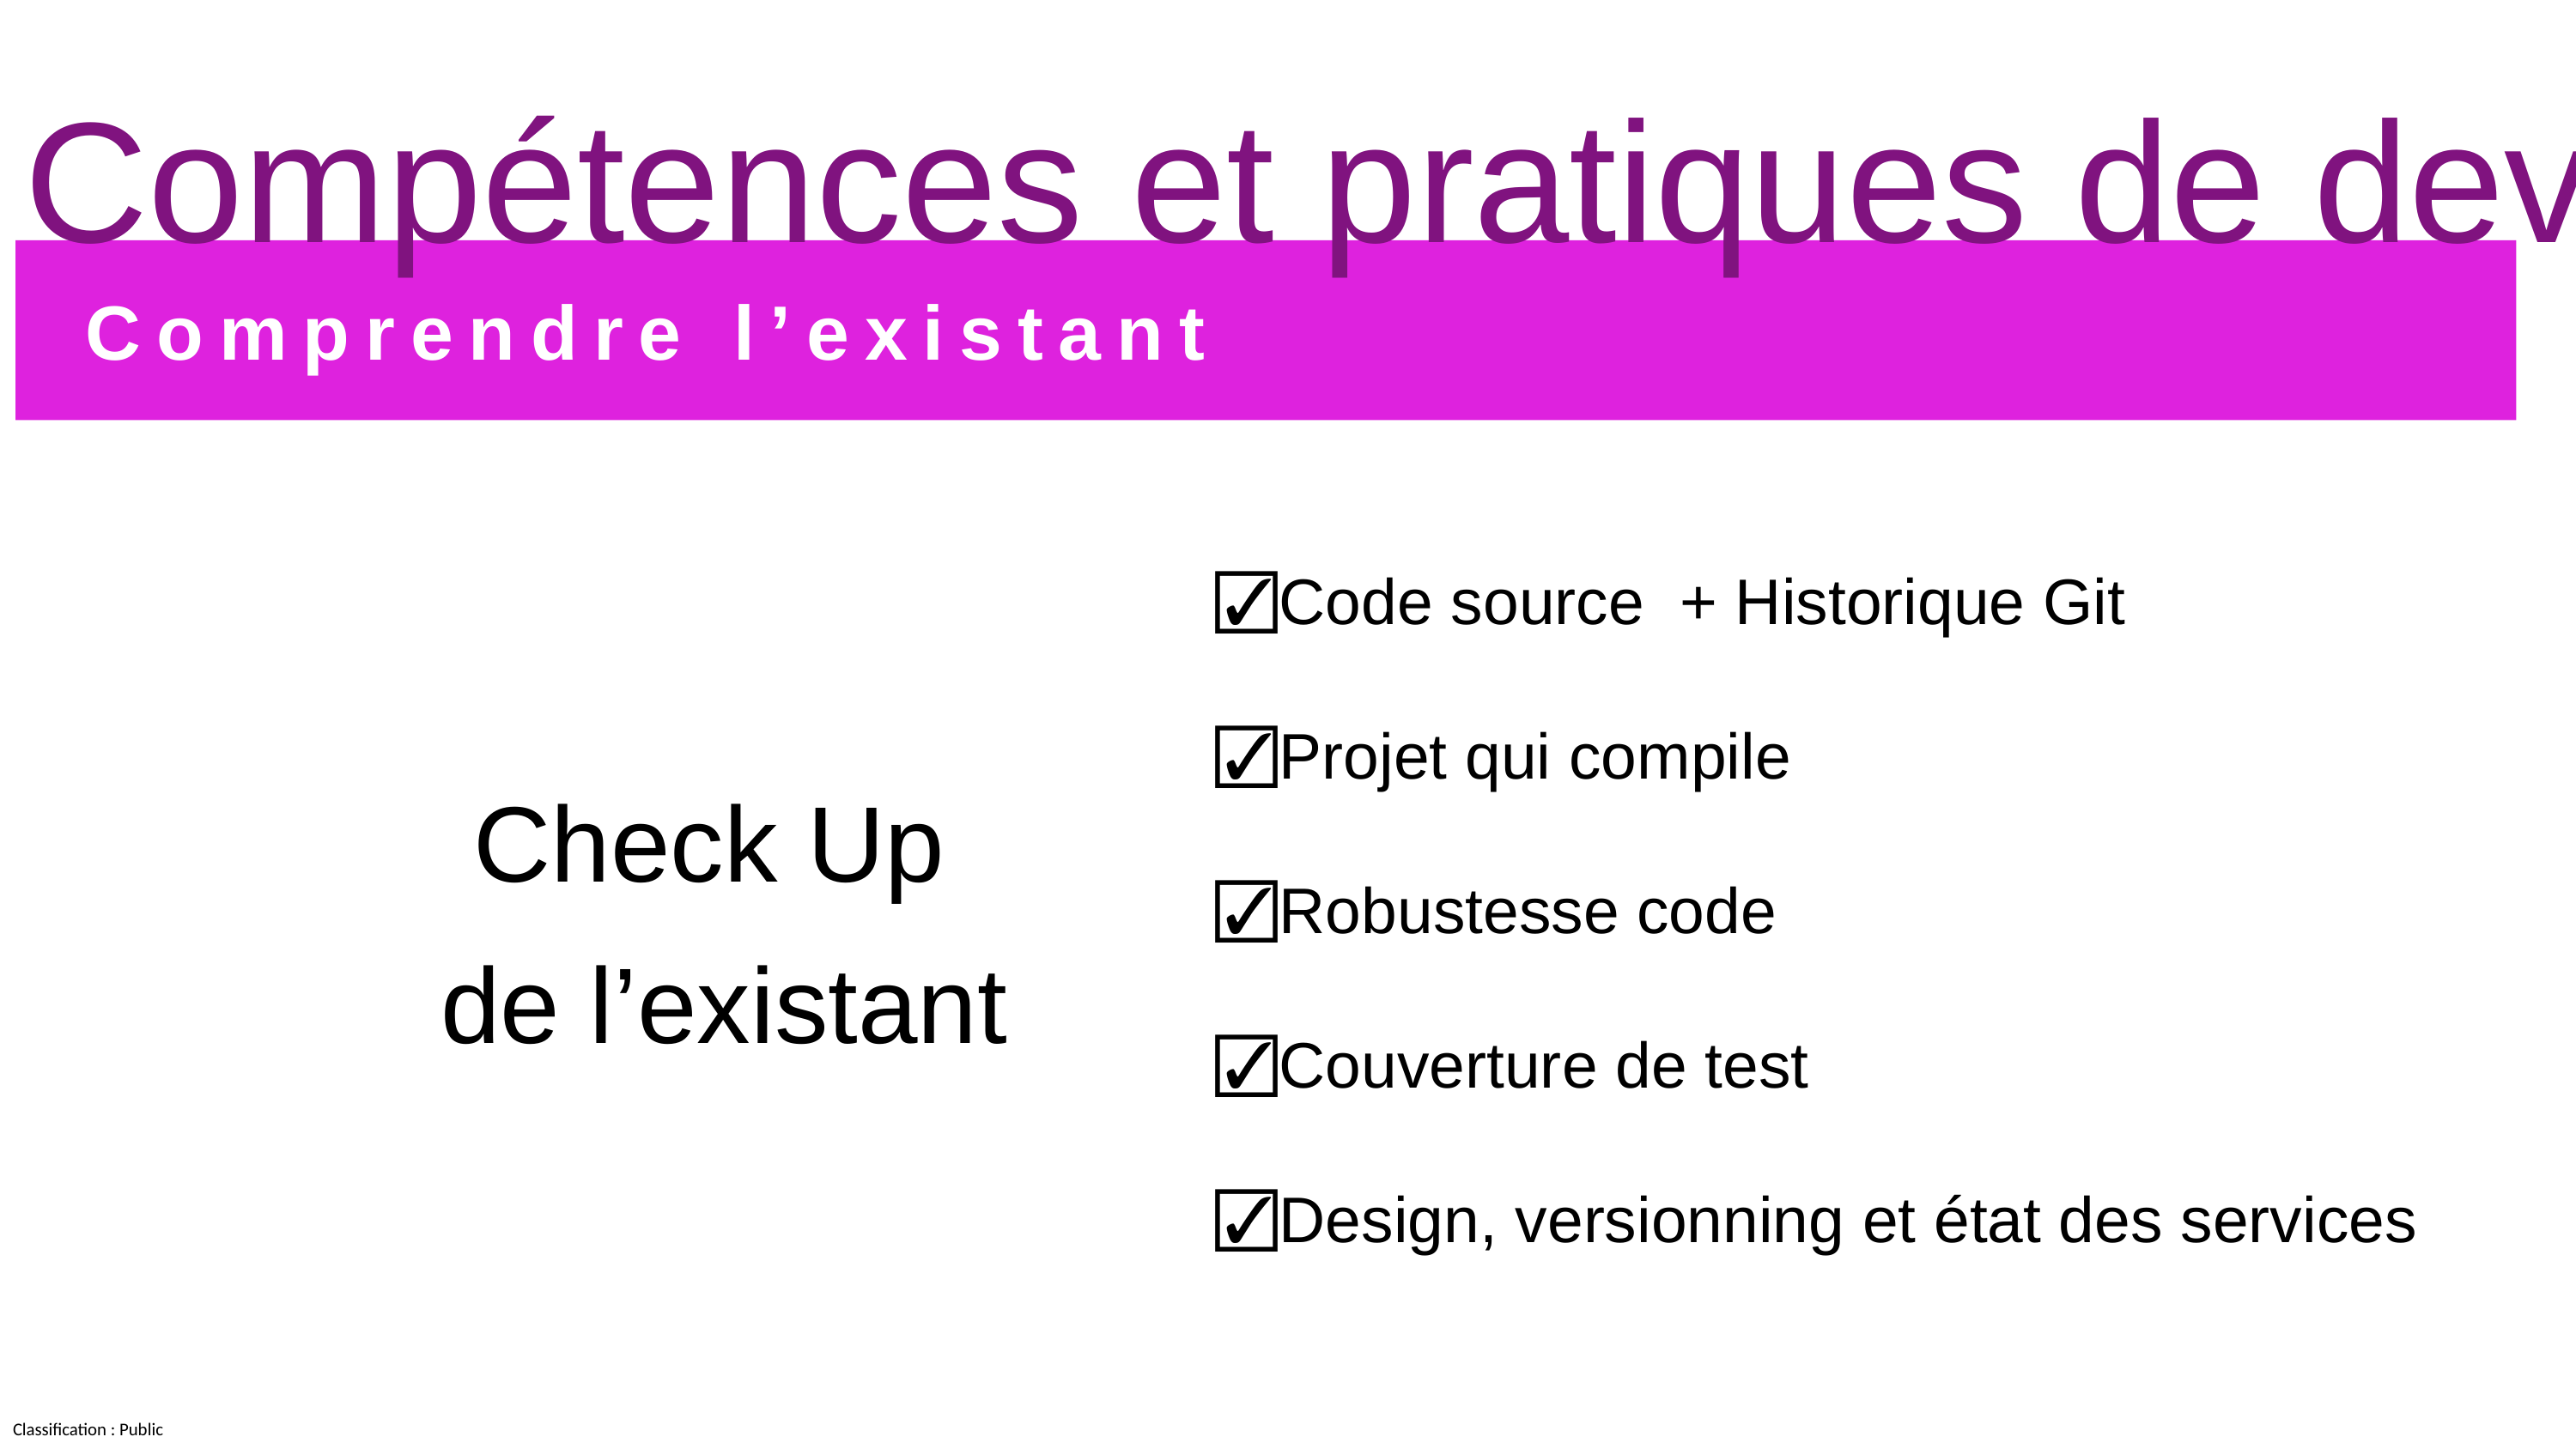

Compétences et pratiques de dev

Comprendre l’existant
Code source  + Historique Git

Projet qui compile

Robustesse code

Couverture de test

Design, versionning et état des services

Check Up
de l’existant